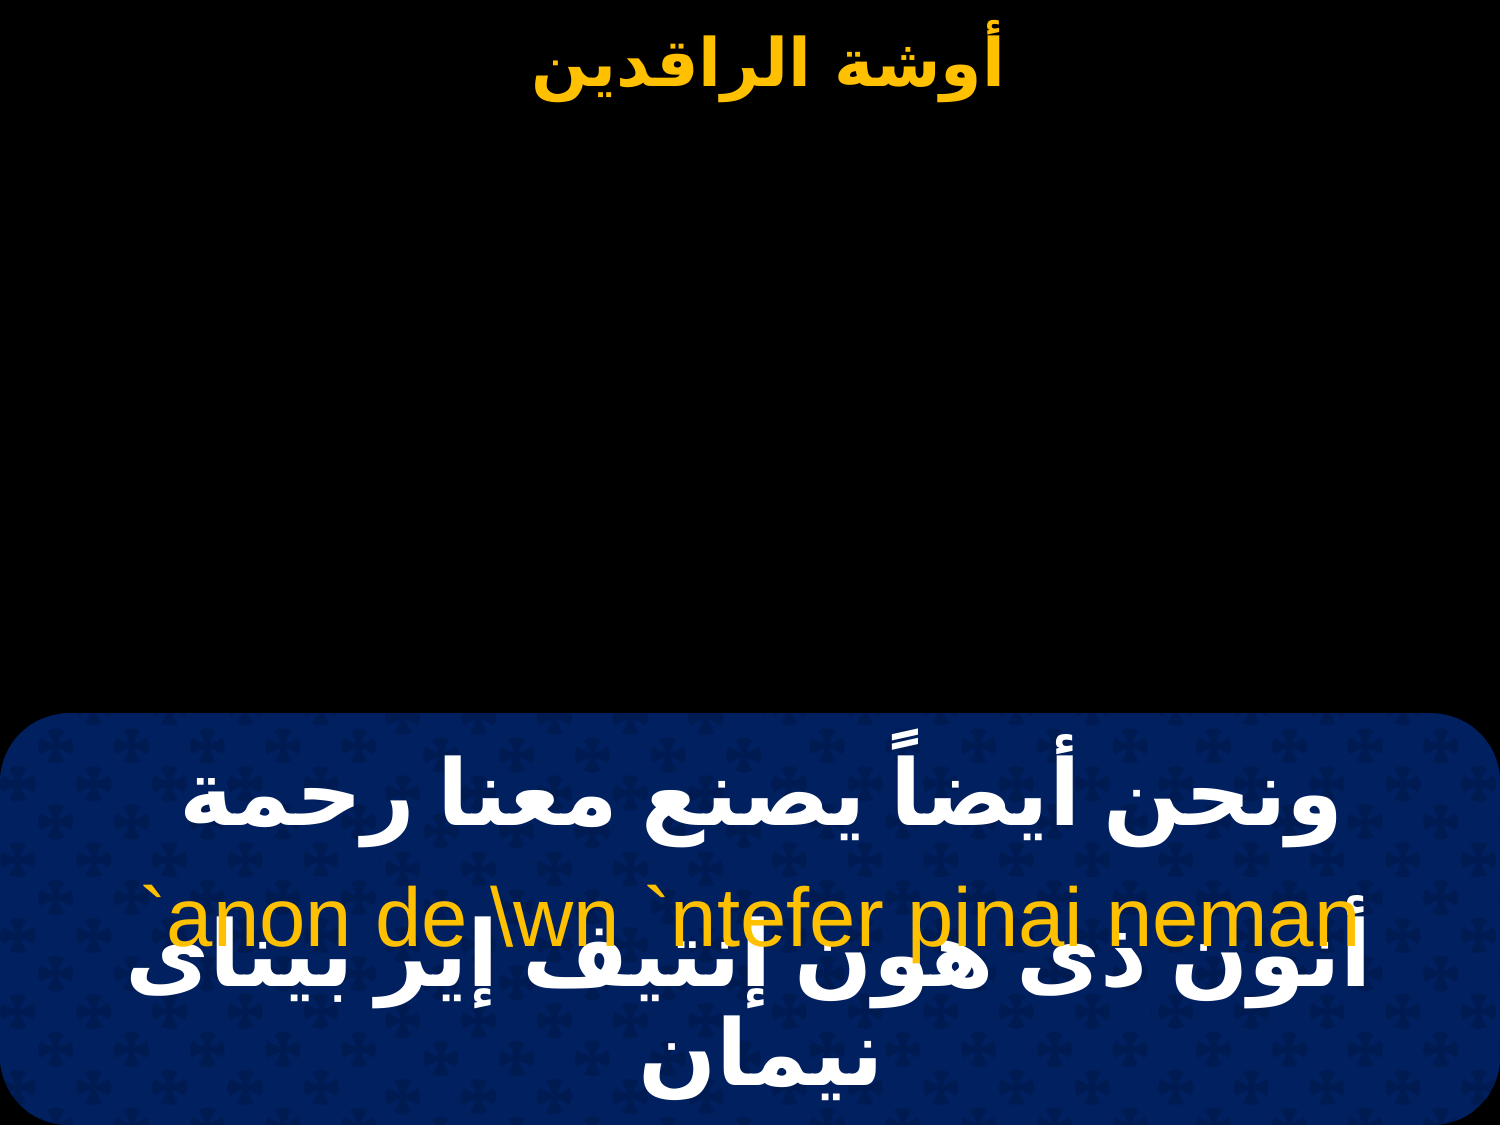

|  |  |  |
| --- | --- | --- |
# ونحن أيضاً يصنع معنا رحمة
`anon de \wn `ntefer pinai neman
أنون ذى هون إنتيف إير بيناى نيمان